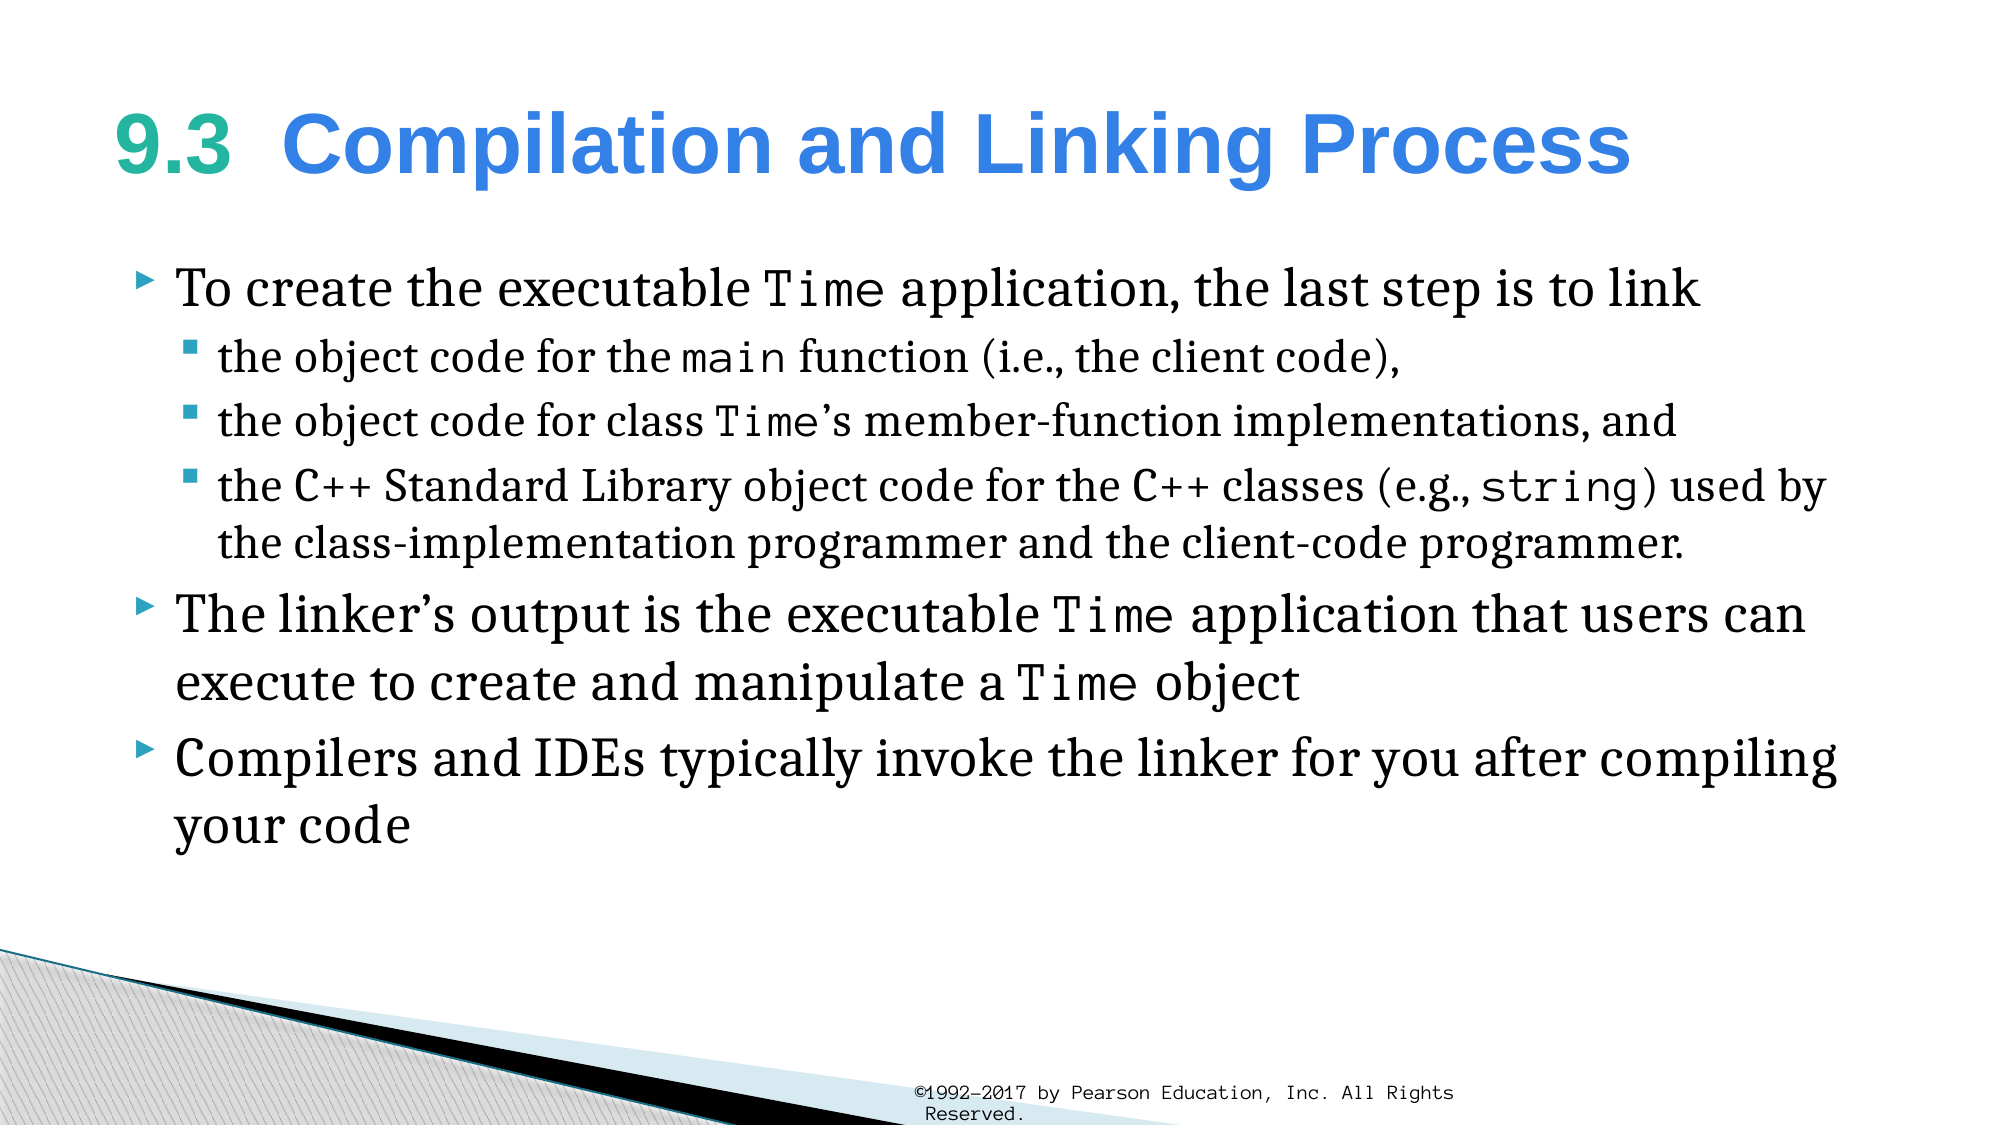

# 9.3  Compilation and Linking Process
To create the executable Time application, the last step is to link
the object code for the main function (i.e., the client code),
the object code for class Time’s member-function implementations, and
the C++ Standard Library object code for the C++ classes (e.g., string) used by the class-implementation programmer and the client-code programmer.
The linker’s output is the executable Time application that users can execute to create and manipulate a Time object
Compilers and IDEs typically invoke the linker for you after compiling your code
©1992-2017 by Pearson Education, Inc. All Rights Reserved.